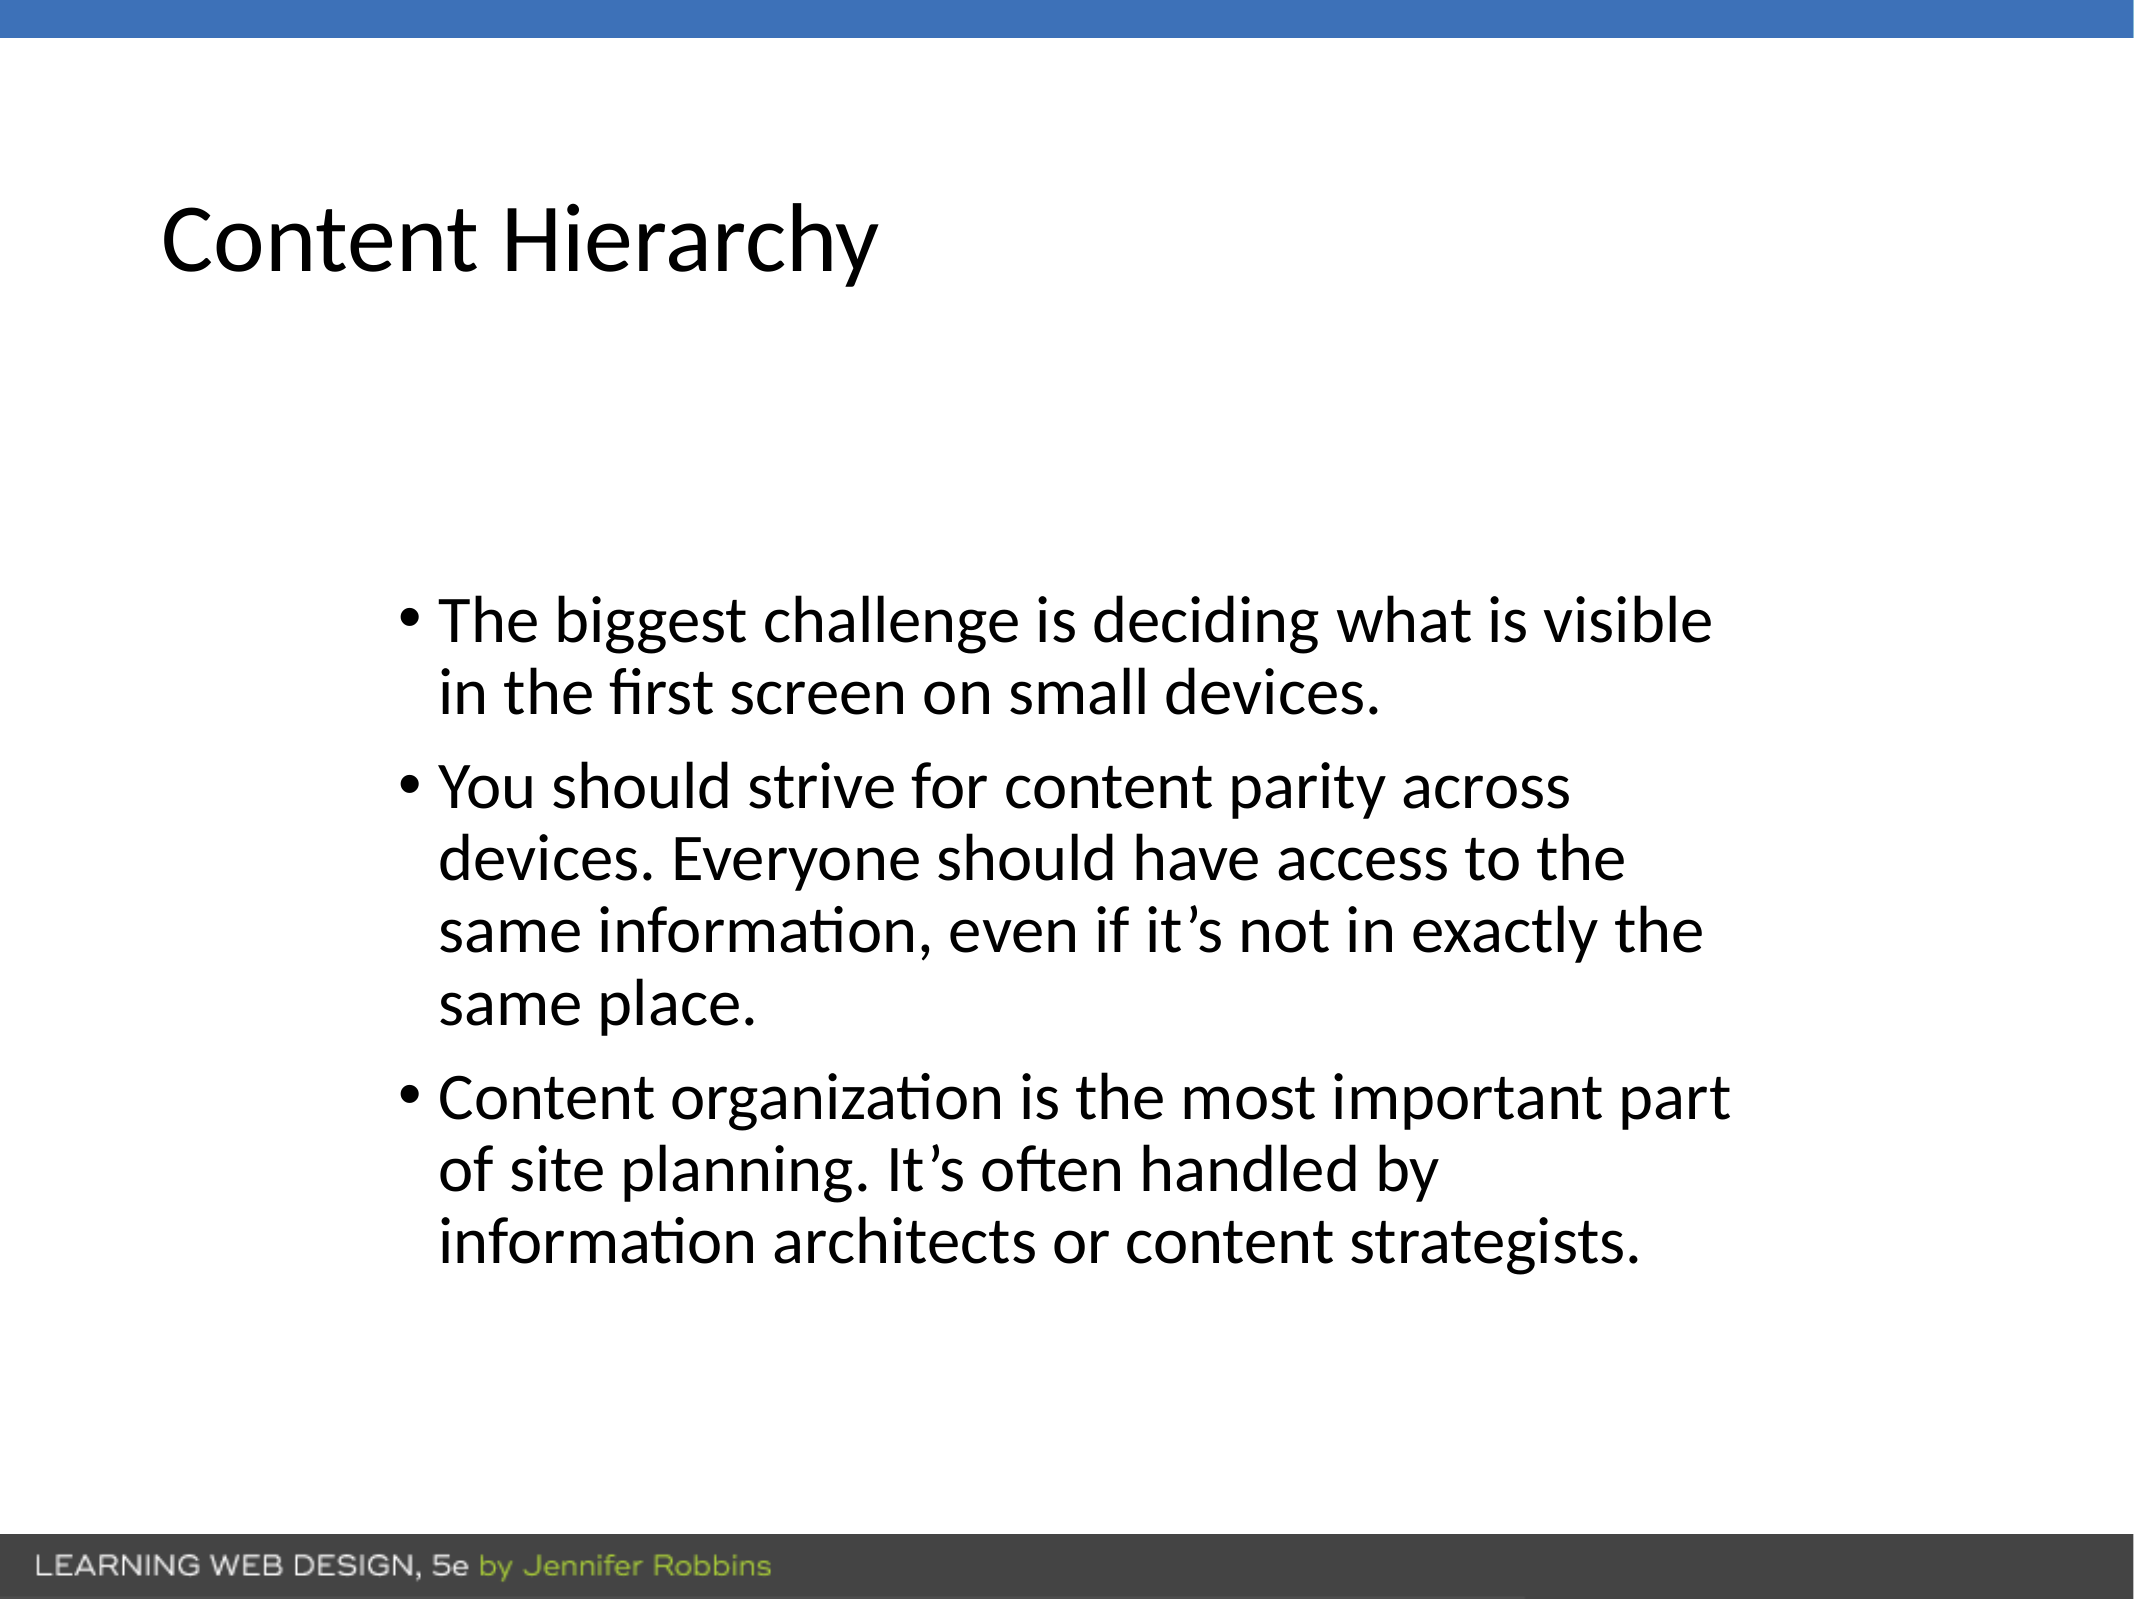

# Content Hierarchy
The biggest challenge is deciding what is visible in the first screen on small devices.
You should strive for content parity across devices. Everyone should have access to the same information, even if it’s not in exactly the same place.
Content organization is the most important part of site planning. It’s often handled by information architects or content strategists.